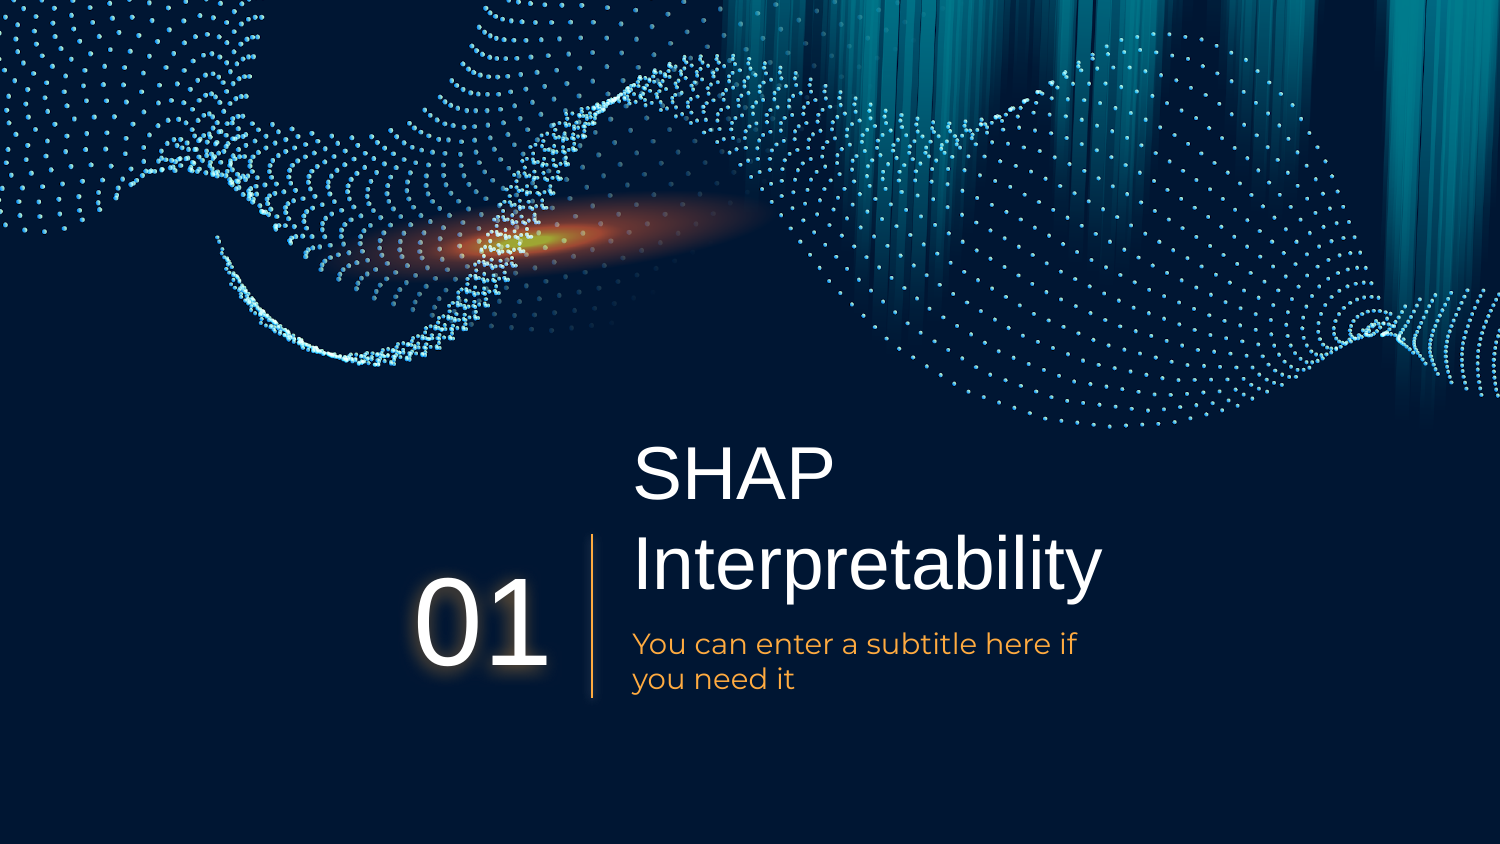

# SHAP Interpretability
01
You can enter a subtitle here if you need it